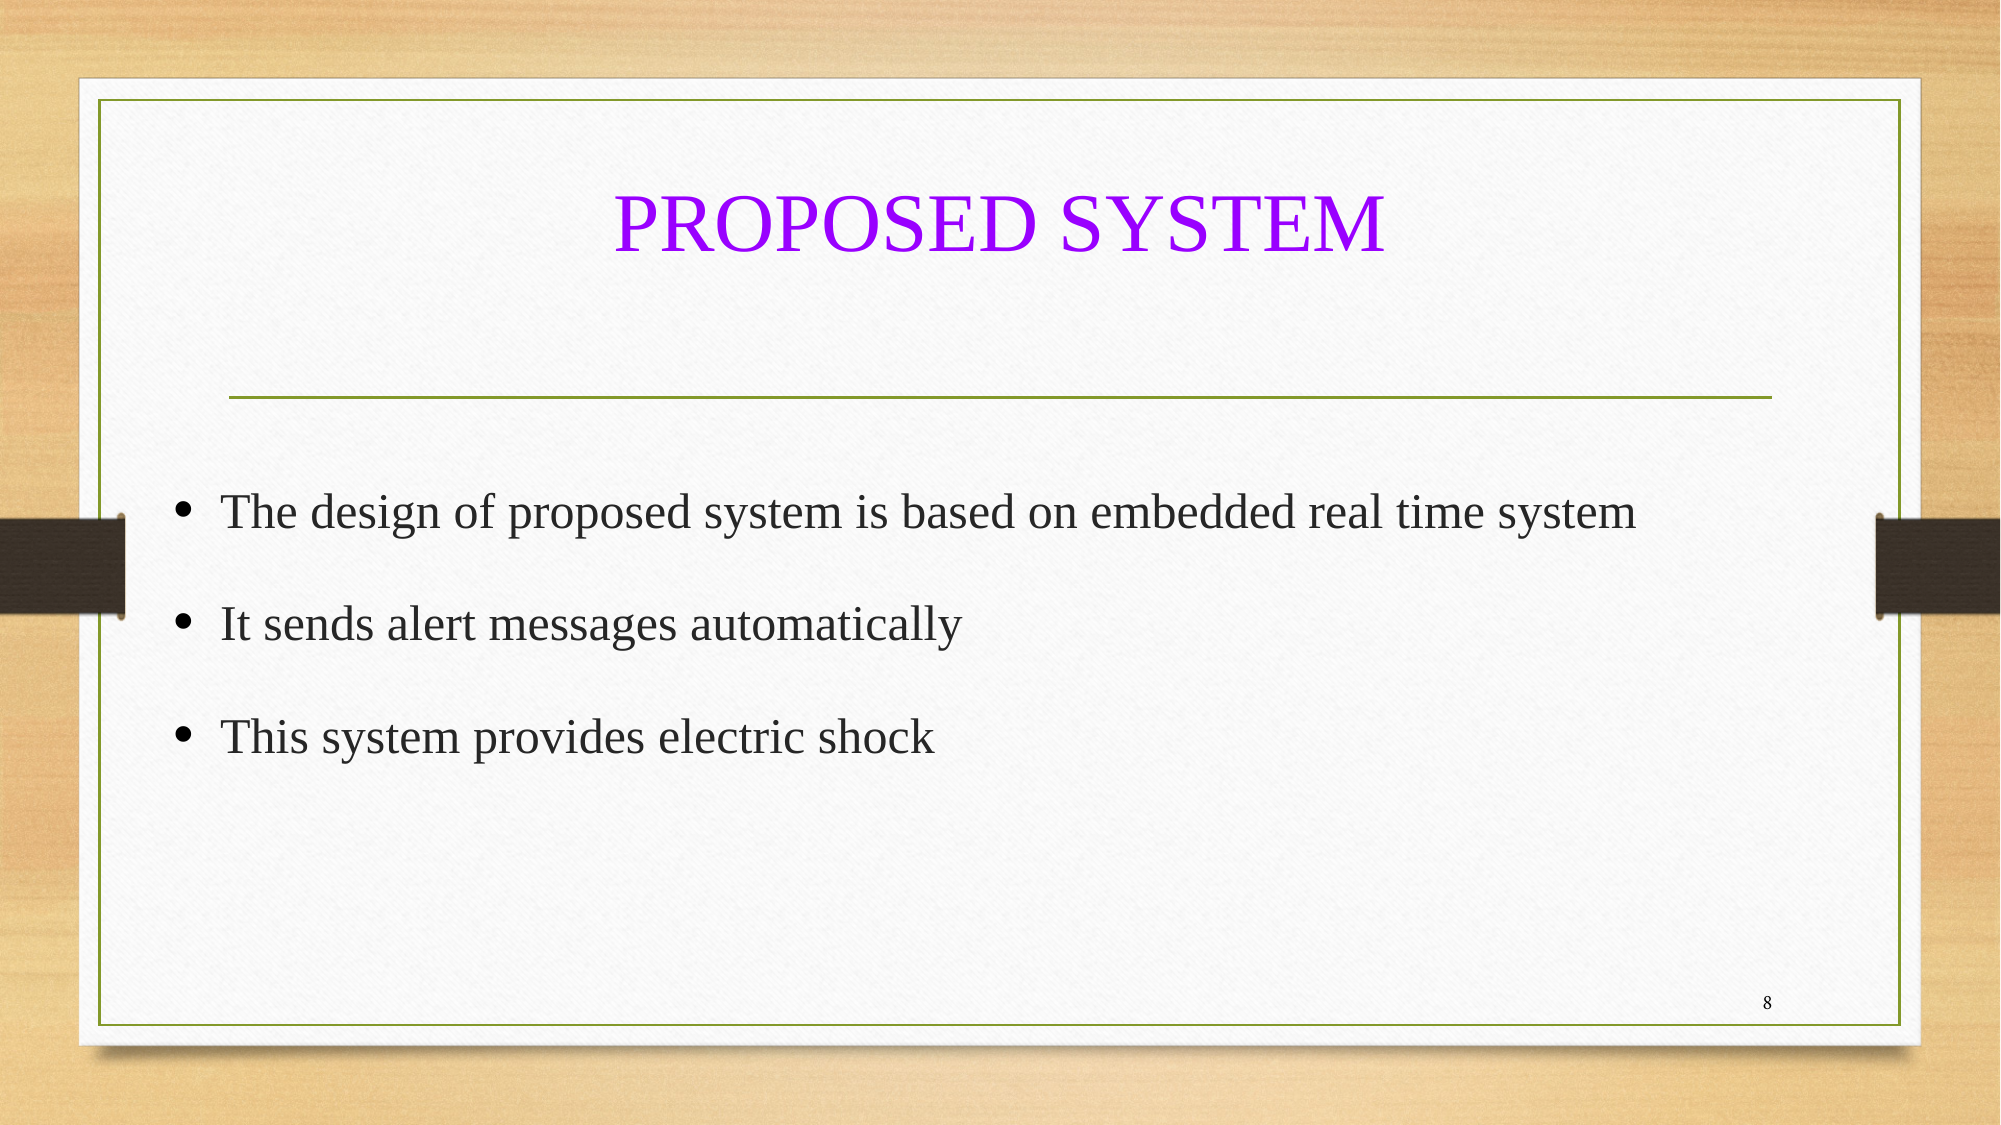

# PROPOSED SYSTEM
The design of proposed system is based on embedded real time system
It sends alert messages automatically
This system provides electric shock

8